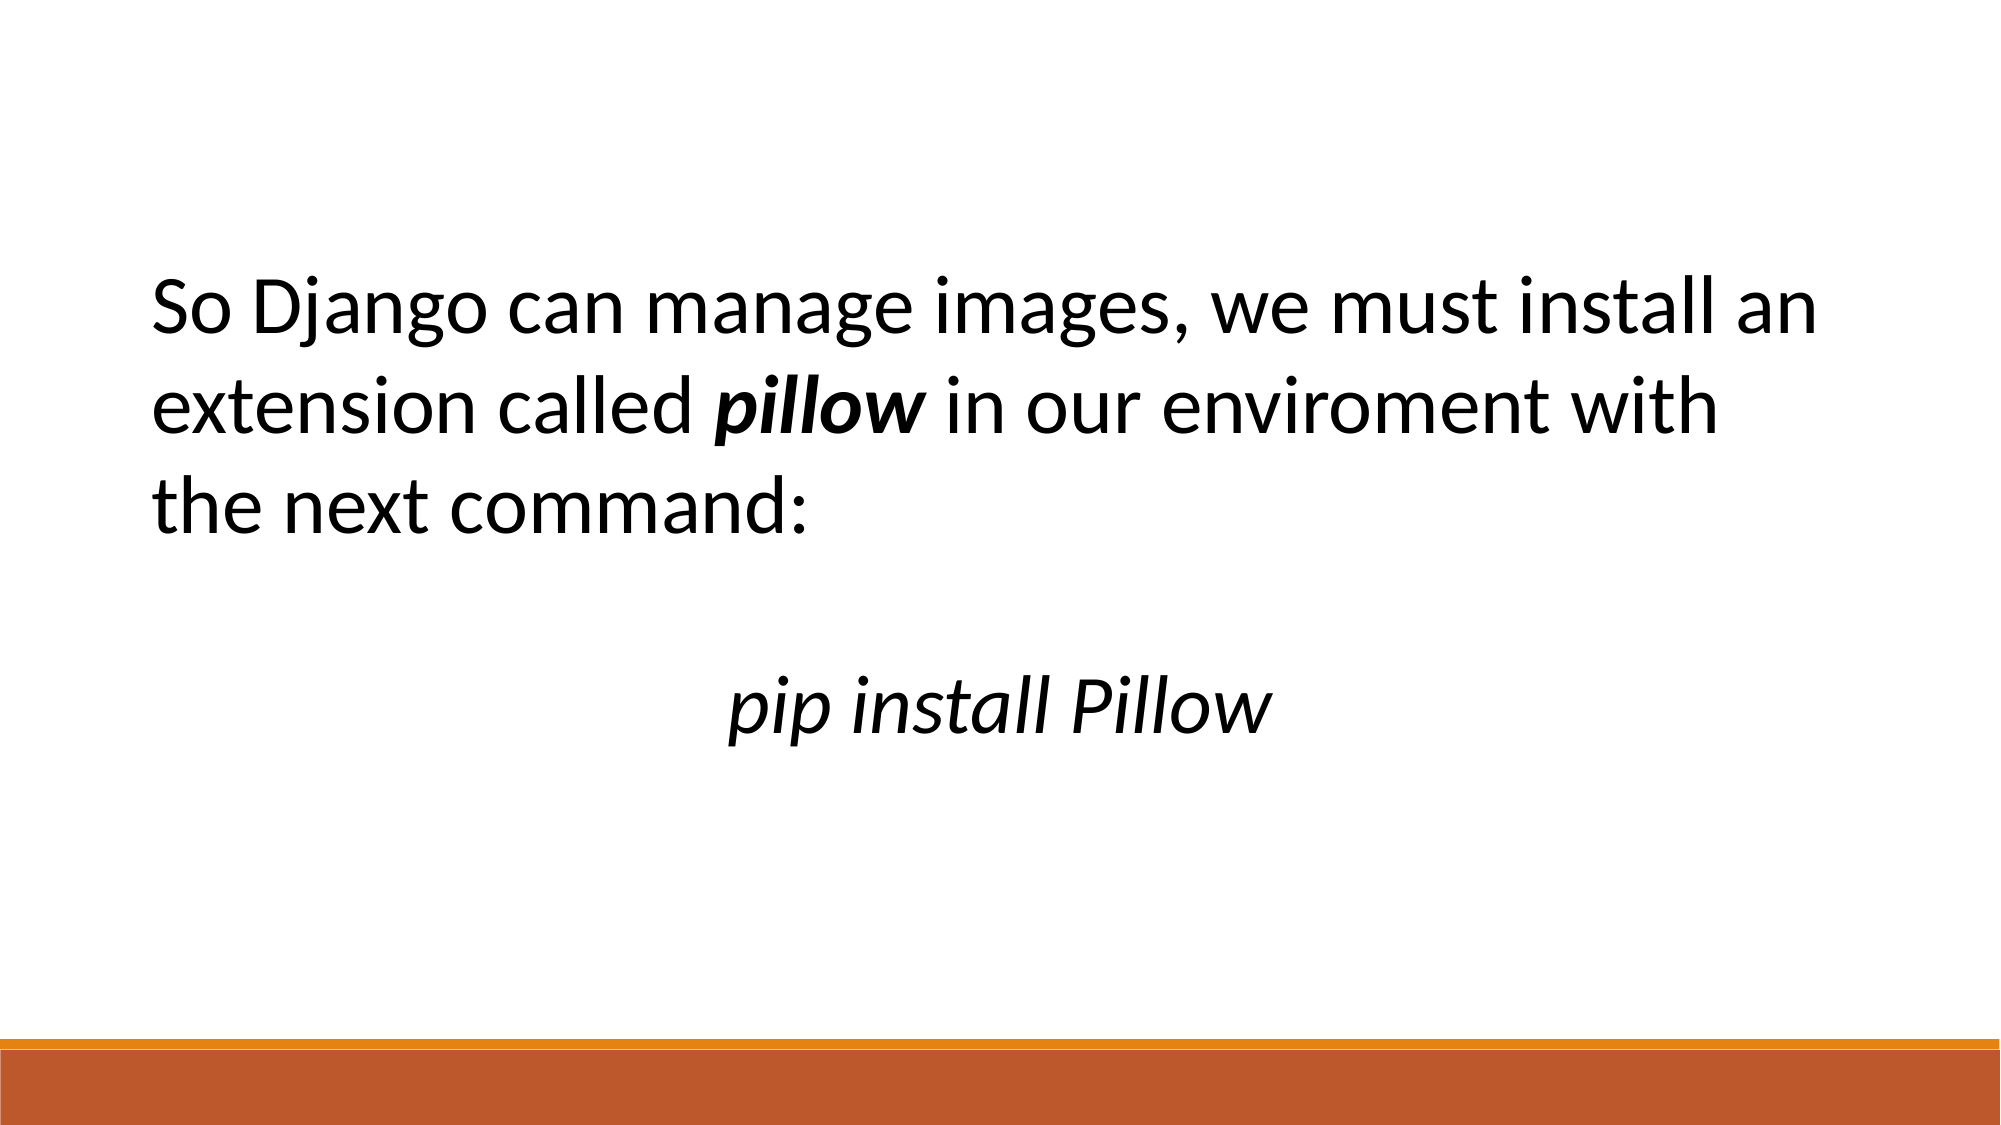

So Django can manage images, we must install an extension called pillow in our enviroment with the next command:

pip install Pillow